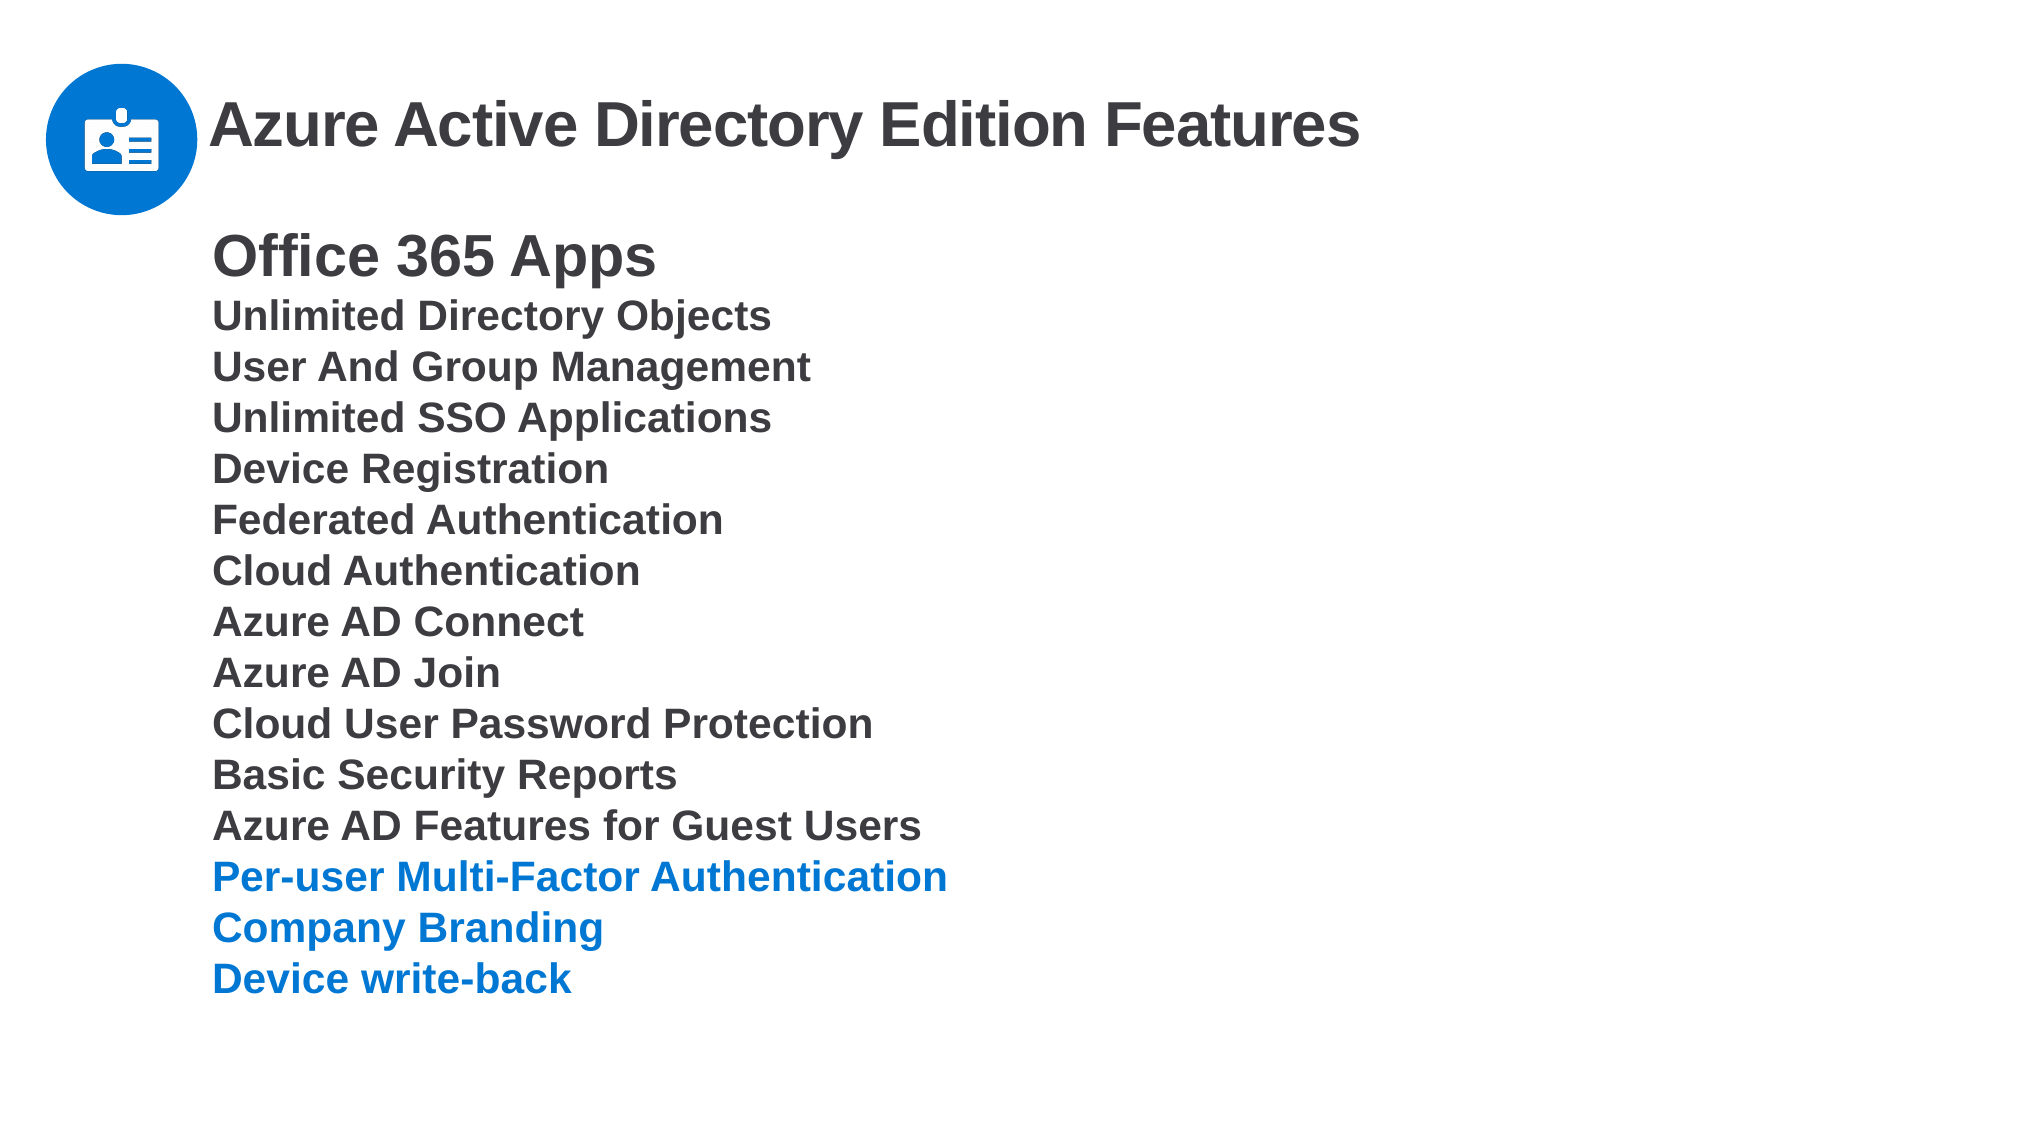

# Azure Active Directory Edition Features

Office 365 Apps
Unlimited Directory Objects
User And Group Management
Unlimited SSO Applications
Device Registration
Federated Authentication
Cloud Authentication
Azure AD Connect
Azure AD Join
Cloud User Password Protection
Basic Security Reports
Azure AD Features for Guest Users
Per-user Multi-Factor Authentication
Company Branding
Device write-back